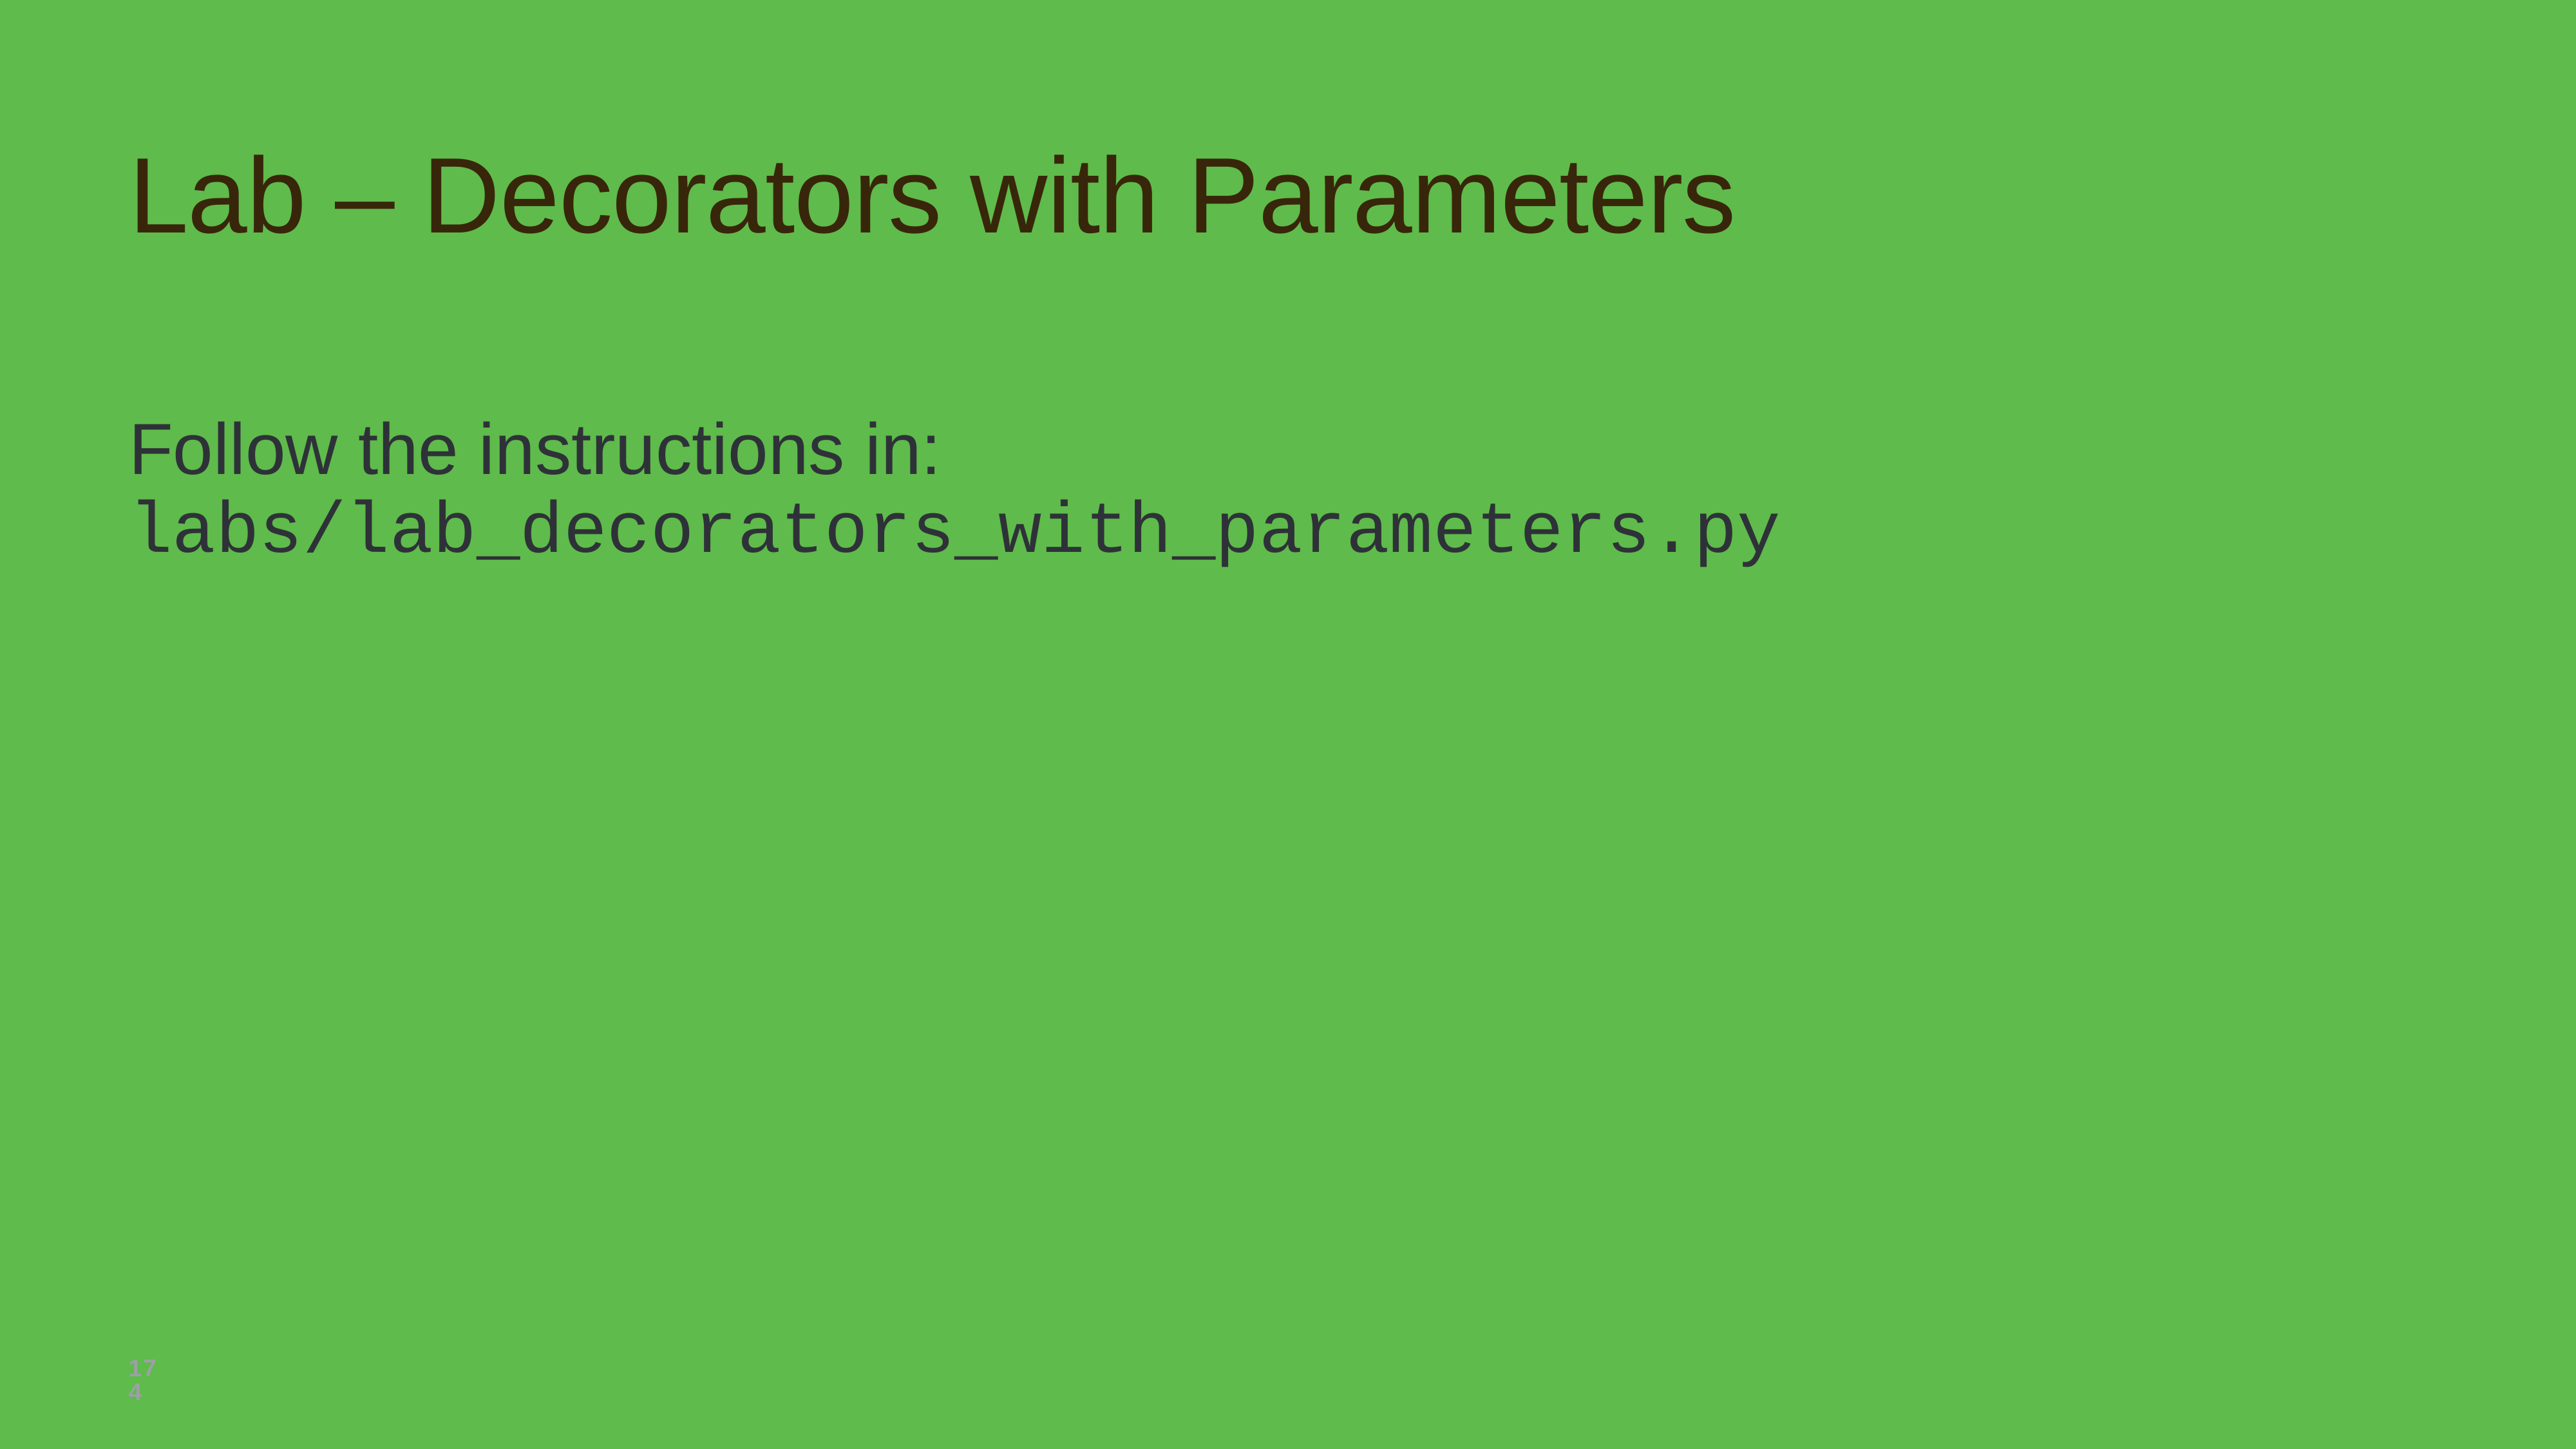

# Lab – Decorators with Parameters

Follow the instructions in: labs/lab_decorators_with_parameters.py

174